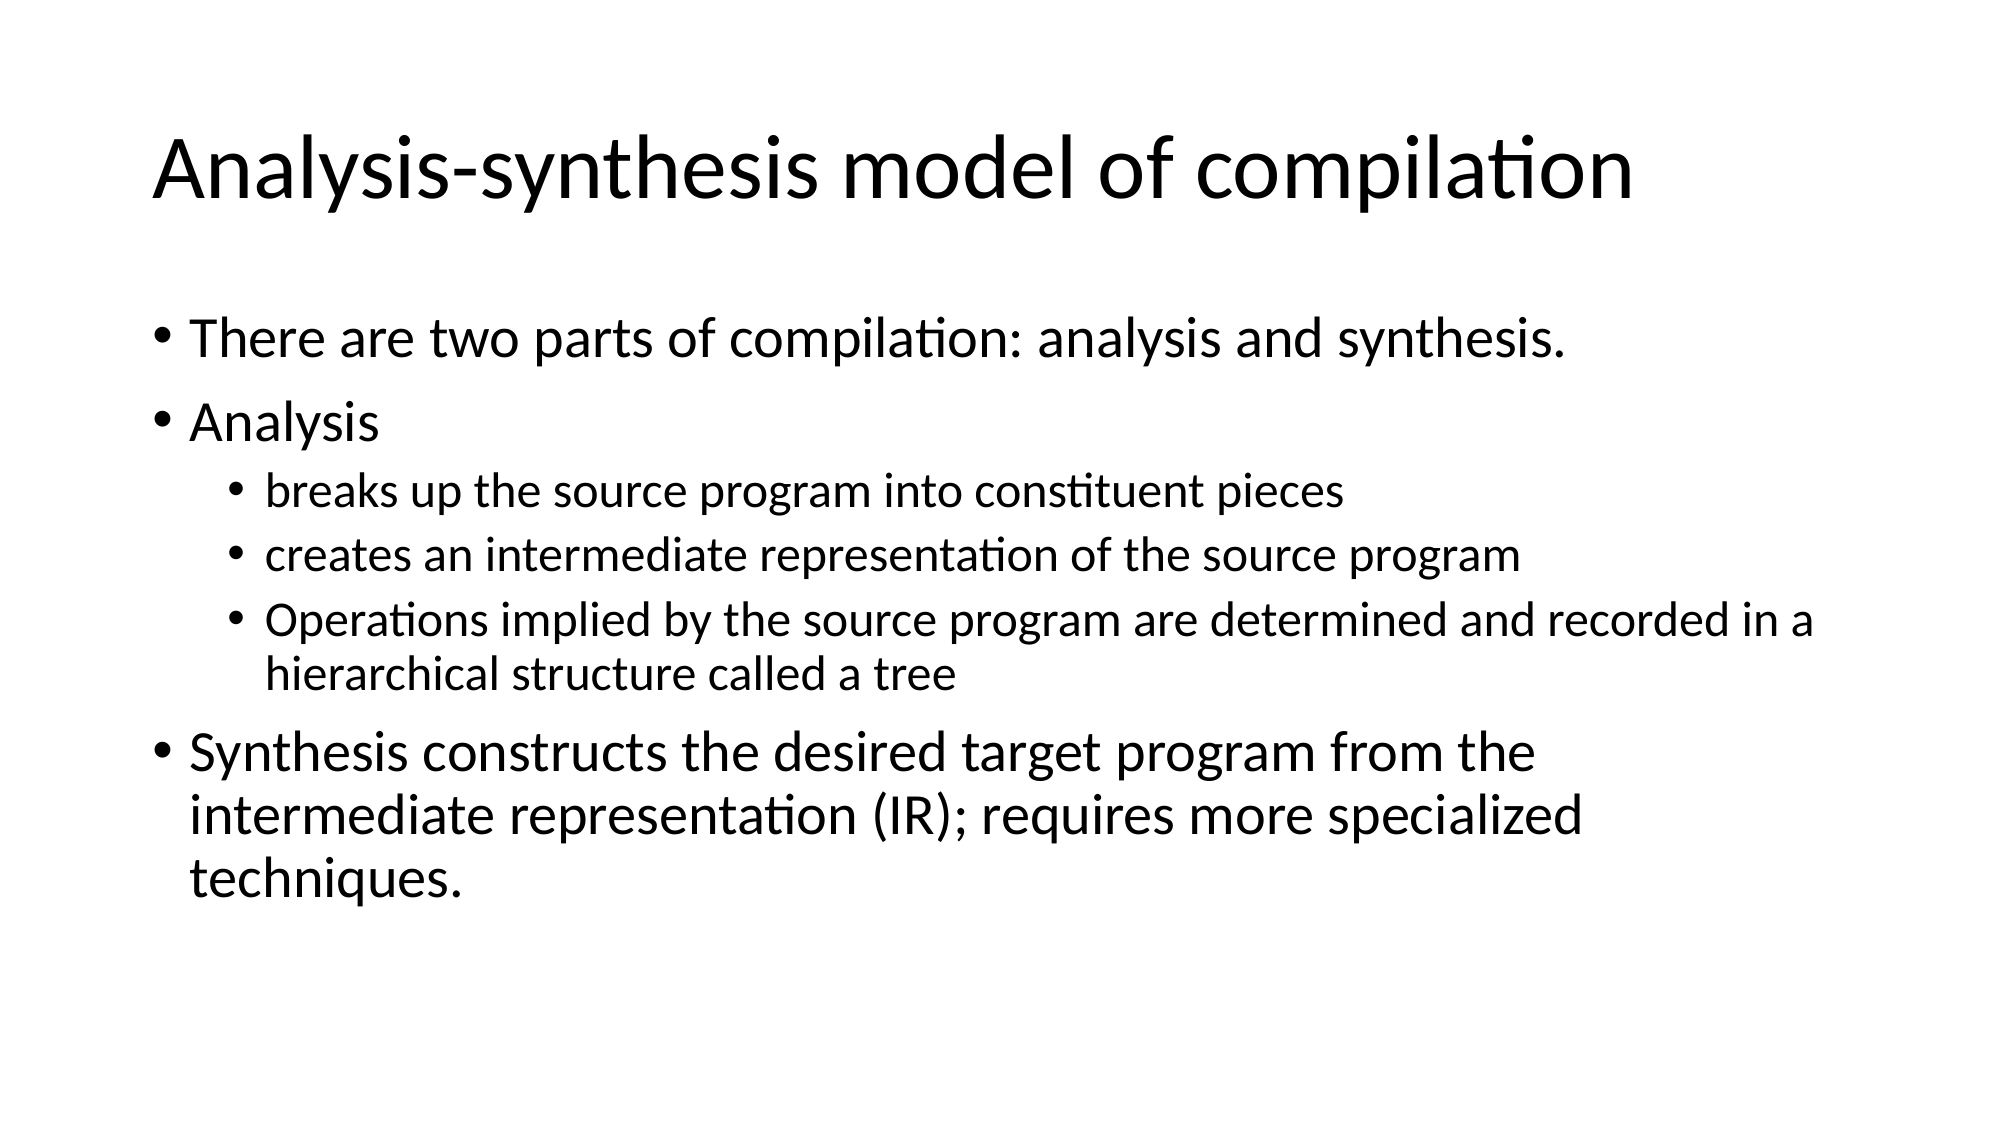

# Analysis-synthesis model of compilation
There are two parts of compilation: analysis and synthesis.
Analysis
breaks up the source program into constituent pieces
creates an intermediate representation of the source program
Operations implied by the source program are determined and recorded in a hierarchical structure called a tree
Synthesis constructs the desired target program from the intermediate representation (IR); requires more specialized techniques.